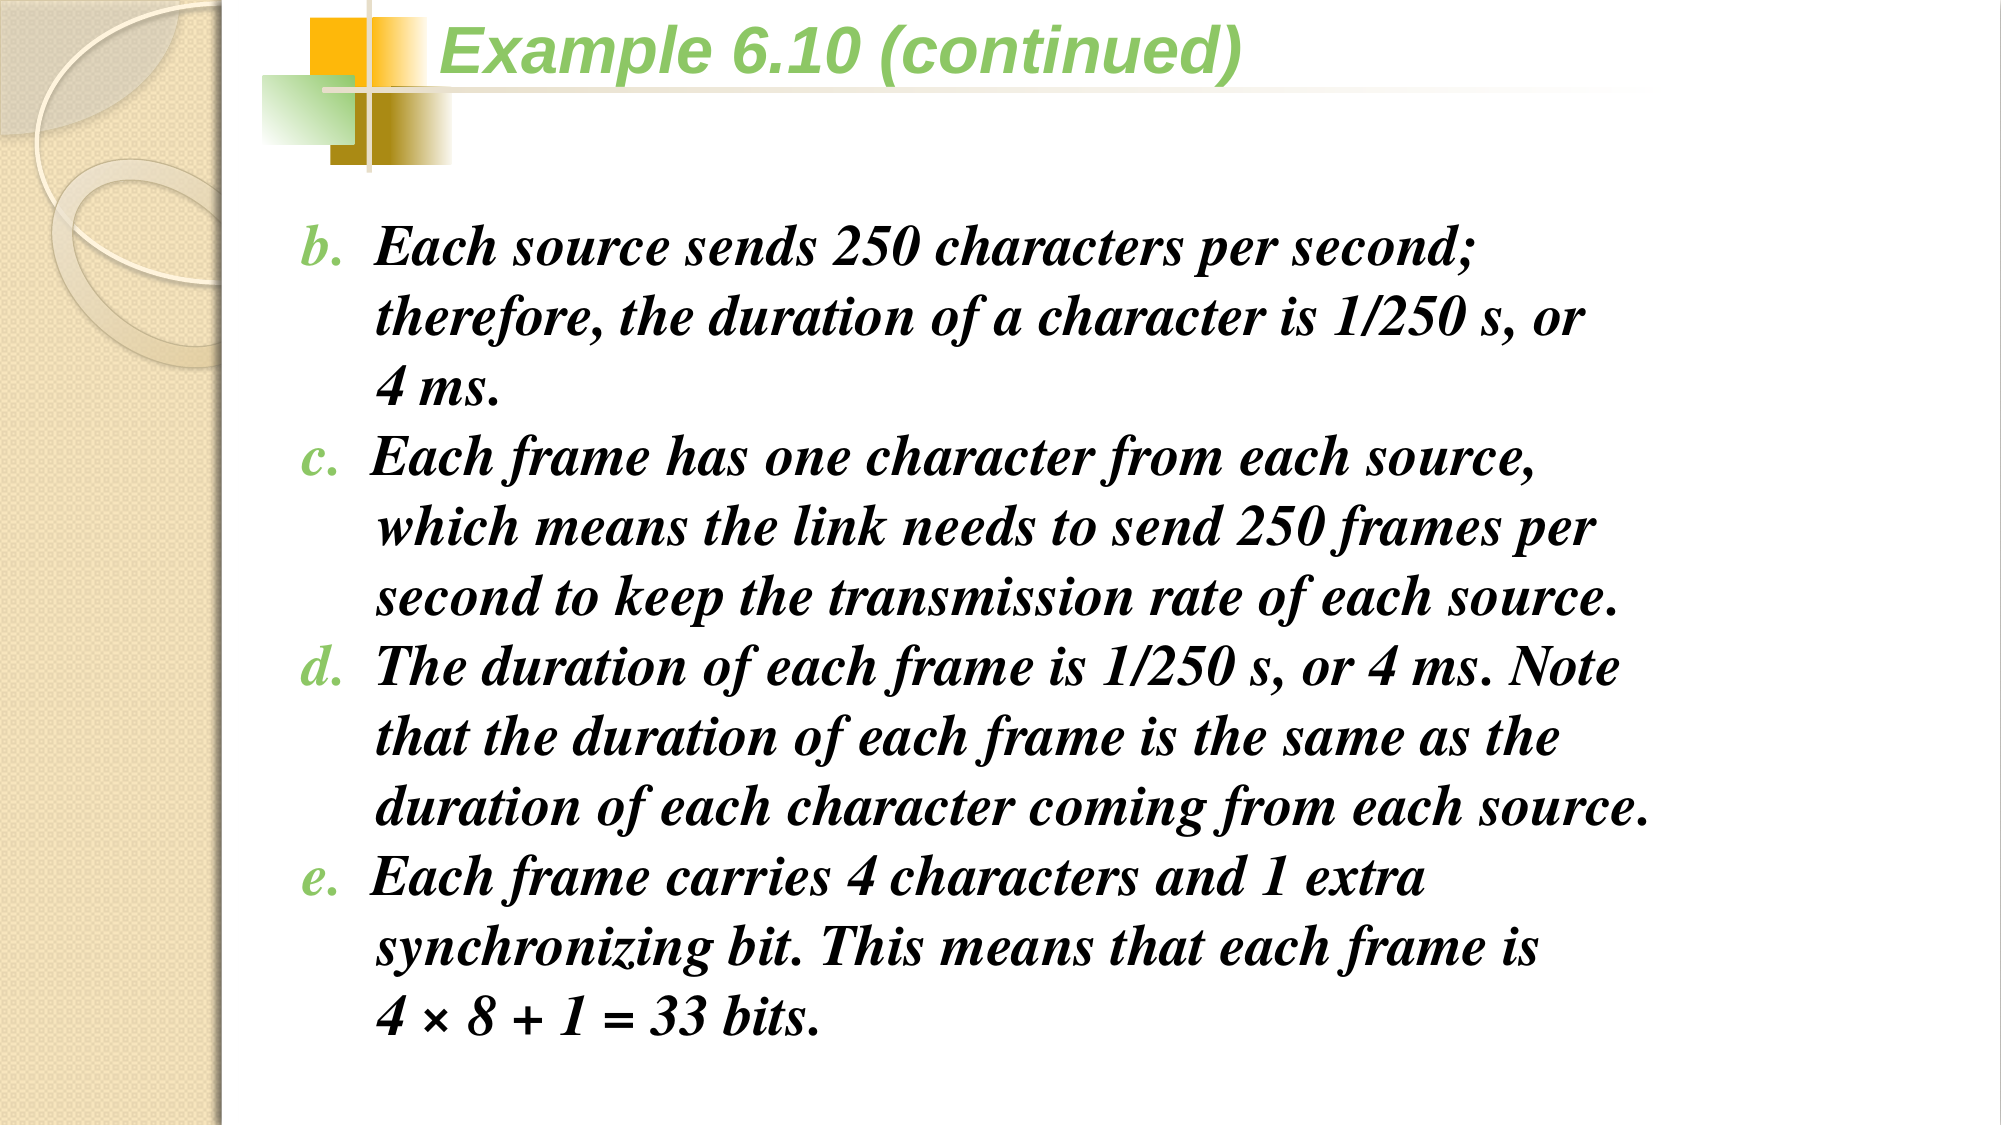

Example 6.10 (continued)

b.  Each source sends 250 characters per second; therefore, the duration of a character is 1/250 s, or
4 ms.
c.  Each frame has one character from each source, which means the link needs to send 250 frames per second to keep the transmission rate of each source.
d.  The duration of each frame is 1/250 s, or 4 ms. Note that the duration of each frame is the same as the duration of each character coming from each source.
e.  Each frame carries 4 characters and 1 extra synchronizing bit. This means that each frame is
4 × 8 + 1 = 33 bits.